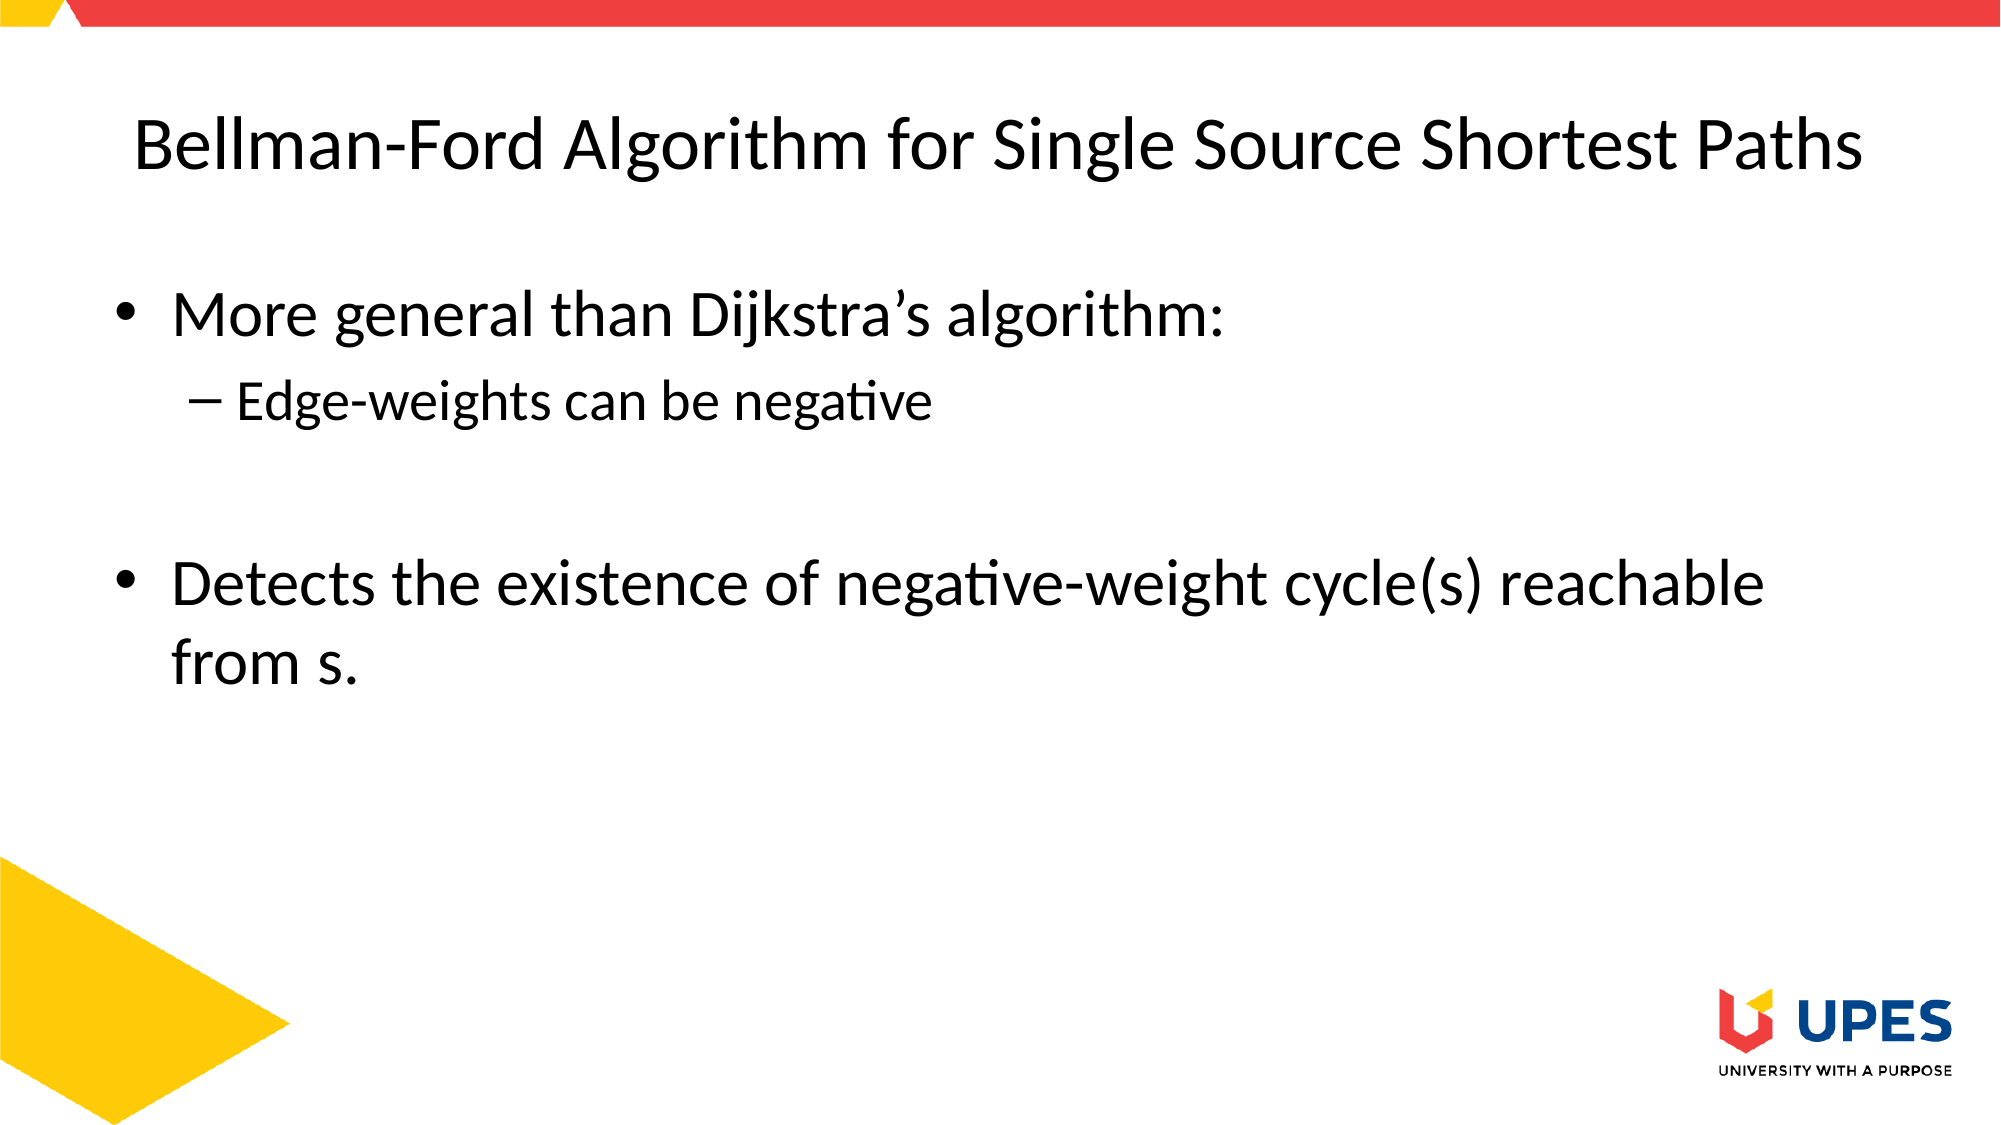

# Bellman-Ford Algorithm for Single Source Shortest Paths
More general than Dijkstra’s algorithm:
Edge-weights can be negative

Detects the existence of negative-weight cycle(s) reachable from s.